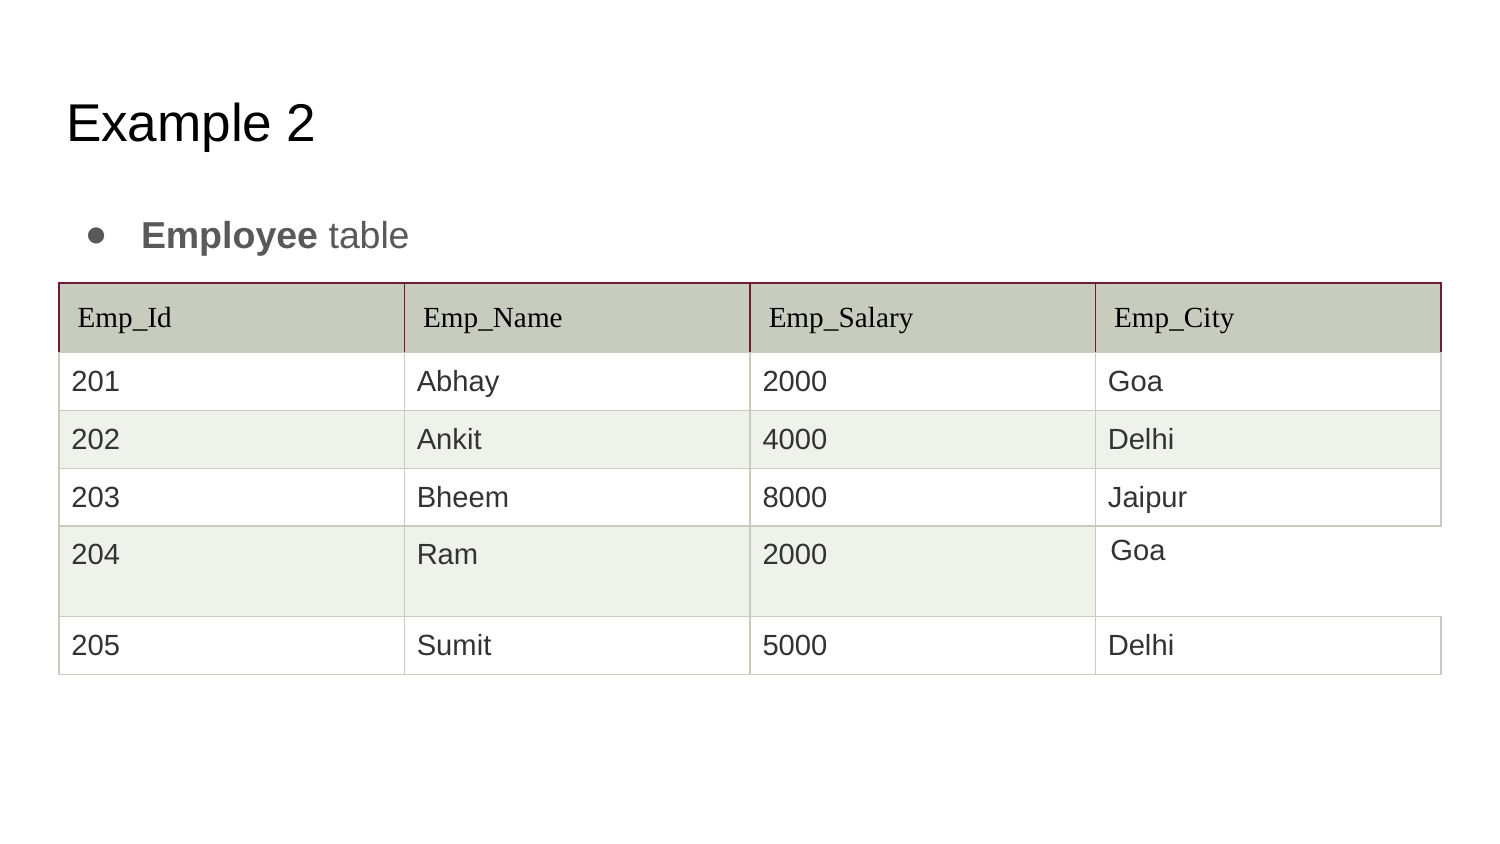

# Example 2
Employee table
| Emp\_Id | Emp\_Name | Emp\_Salary | Emp\_City |
| --- | --- | --- | --- |
| 201 | Abhay | 2000 | Goa |
| 202 | Ankit | 4000 | Delhi |
| 203 | Bheem | 8000 | Jaipur |
| 204 | Ram | 2000 | Goa |
| 205 | Sumit | 5000 | Delhi |